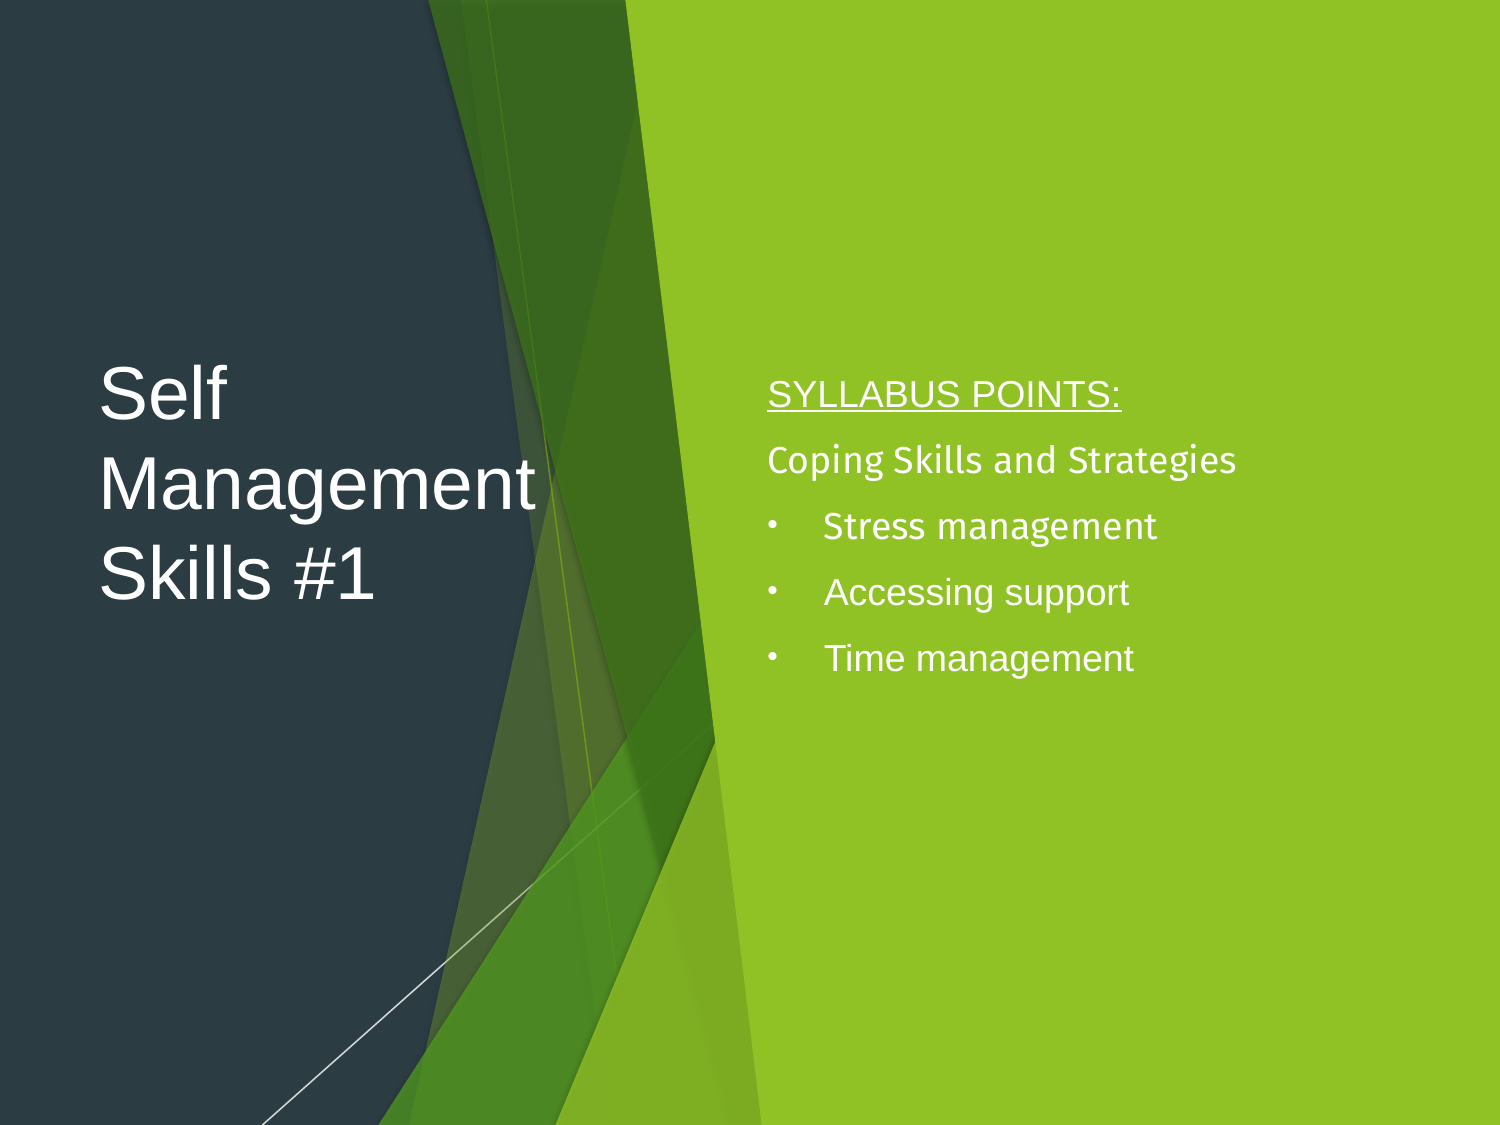

# Self Management Skills #1
SYLLABUS POINTS:
Coping Skills and Strategies
Stress management
Accessing support
Time management